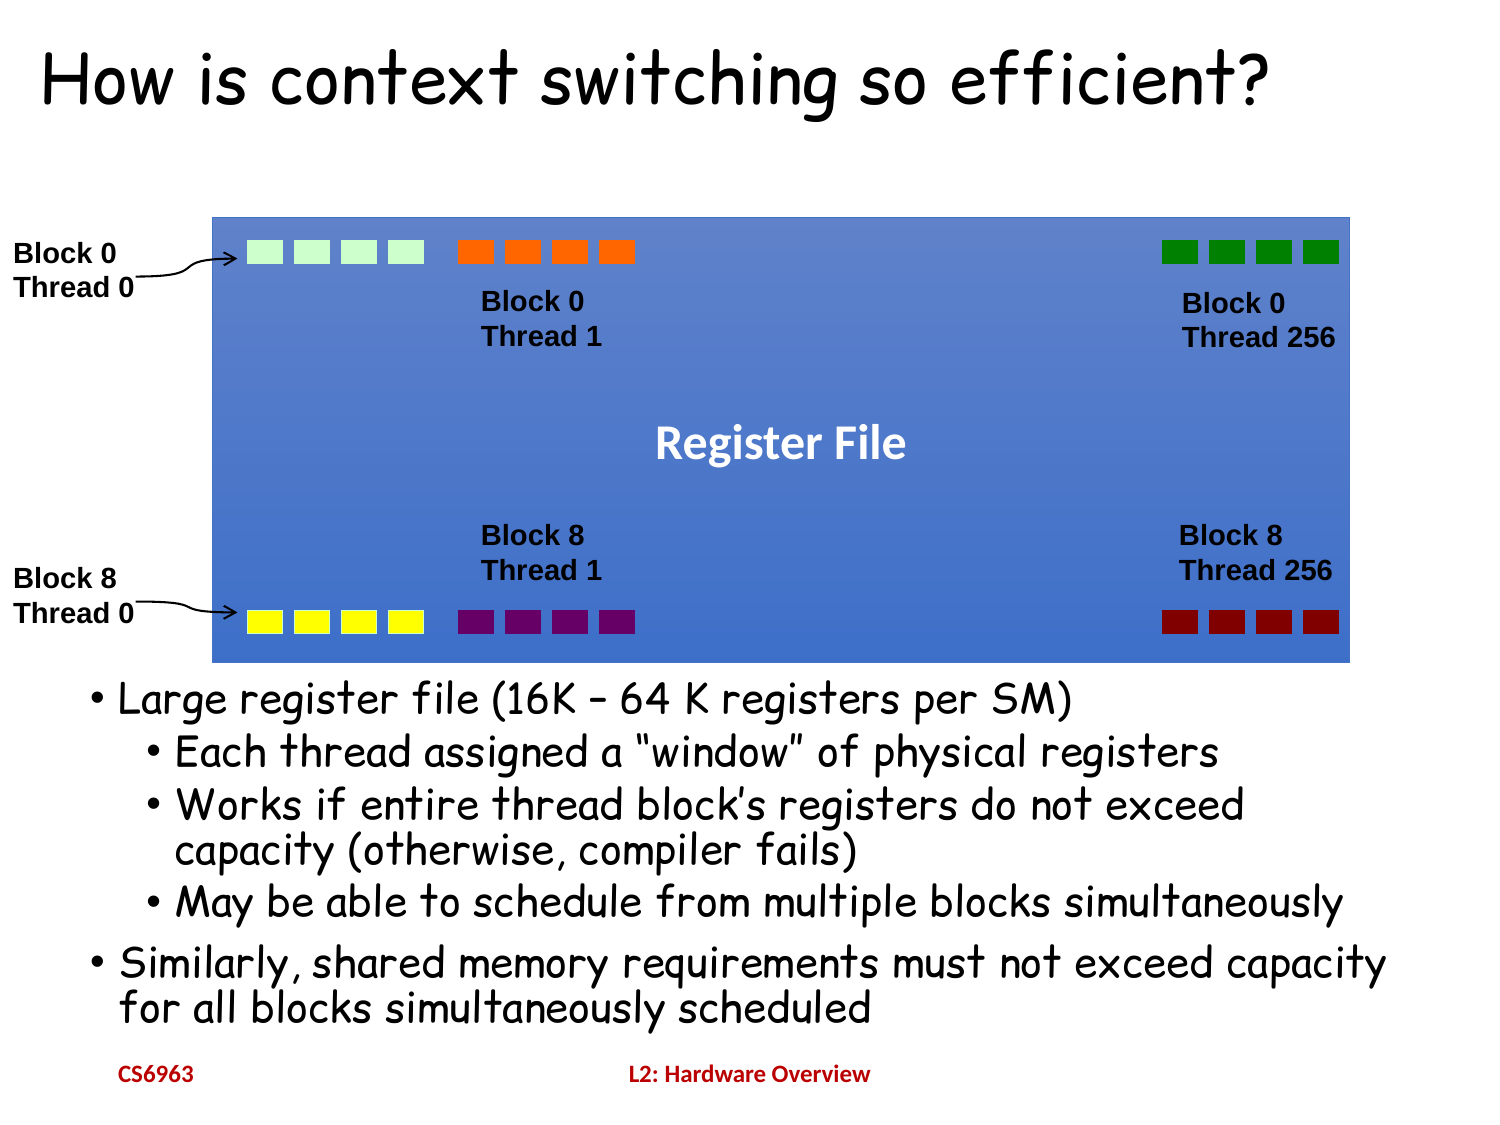

# How is context switching so efficient?
Register File

Block 0
Thread 1
Block 0
Thread 256
Block 8
Thread 1
Block 8
Thread 256

Block 0
Thread 0
Block 8
Thread 0
Large register file (16K – 64 K registers per SM)
Each thread assigned a “window” of physical registers
Works if entire thread block’s registers do not exceed capacity (otherwise, compiler fails)
May be able to schedule from multiple blocks simultaneously
Similarly, shared memory requirements must not exceed capacity for all blocks simultaneously scheduled
CS6963
L2: Hardware Overview